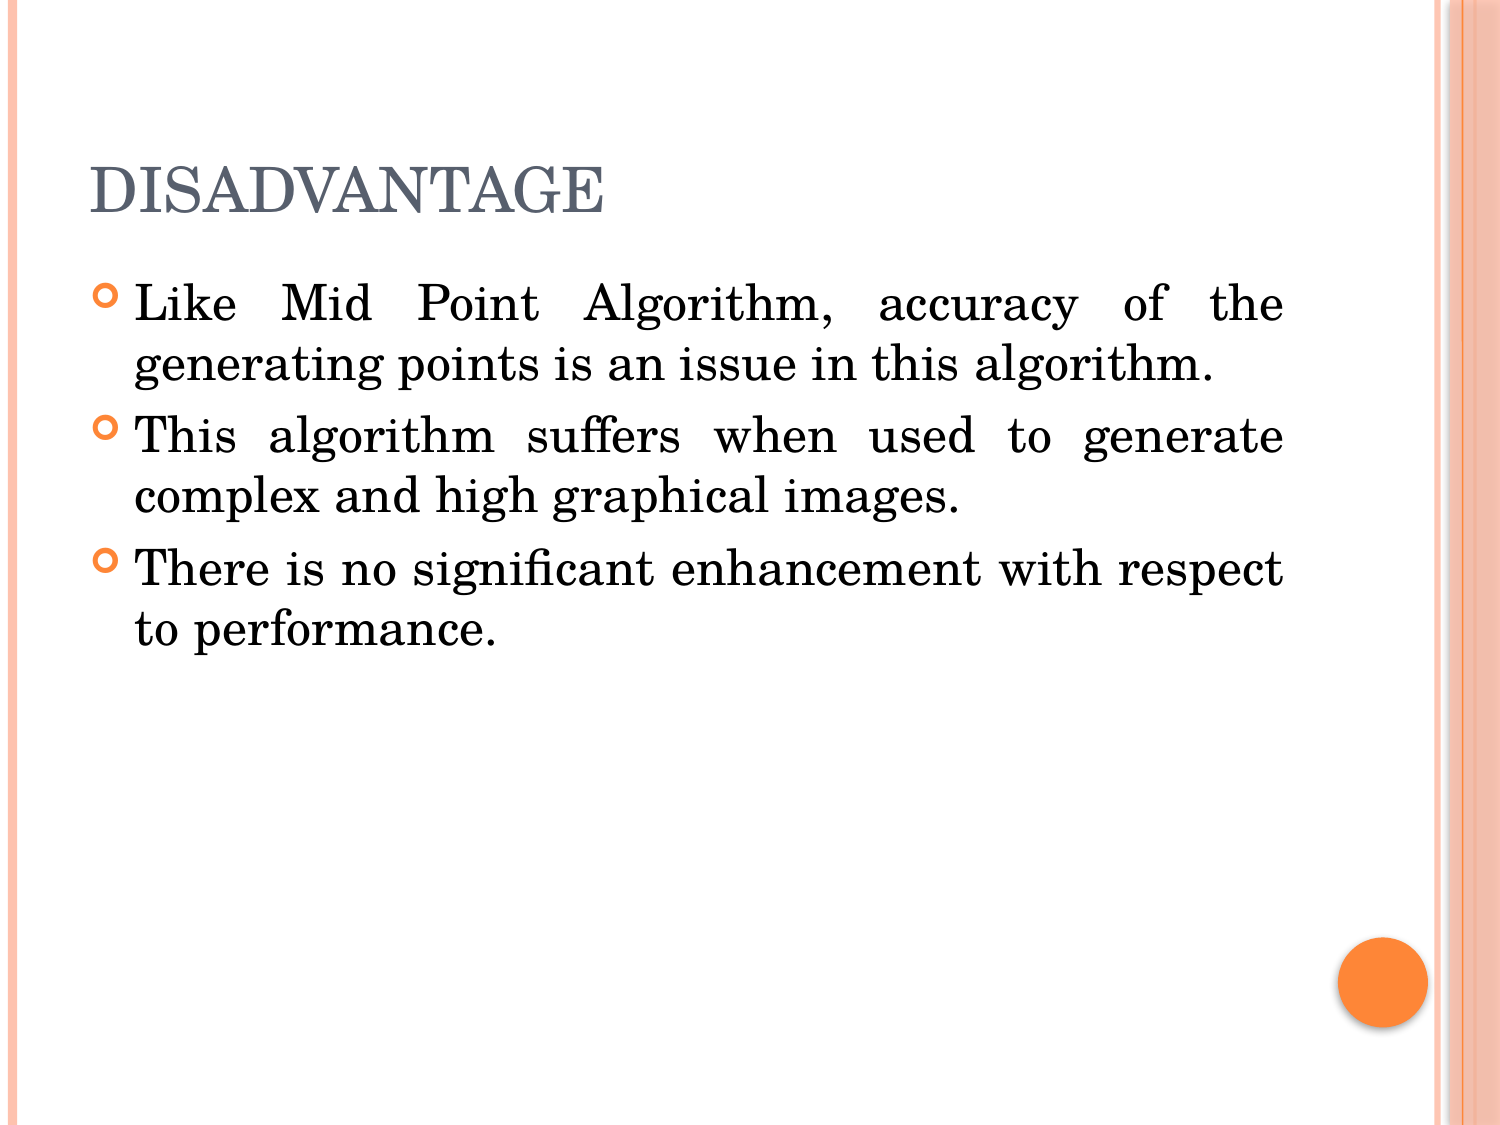

# disadvantage
Like Mid Point Algorithm, accuracy of the generating points is an issue in this algorithm.
This algorithm suffers when used to generate complex and high graphical images.
There is no significant enhancement with respect to performance.